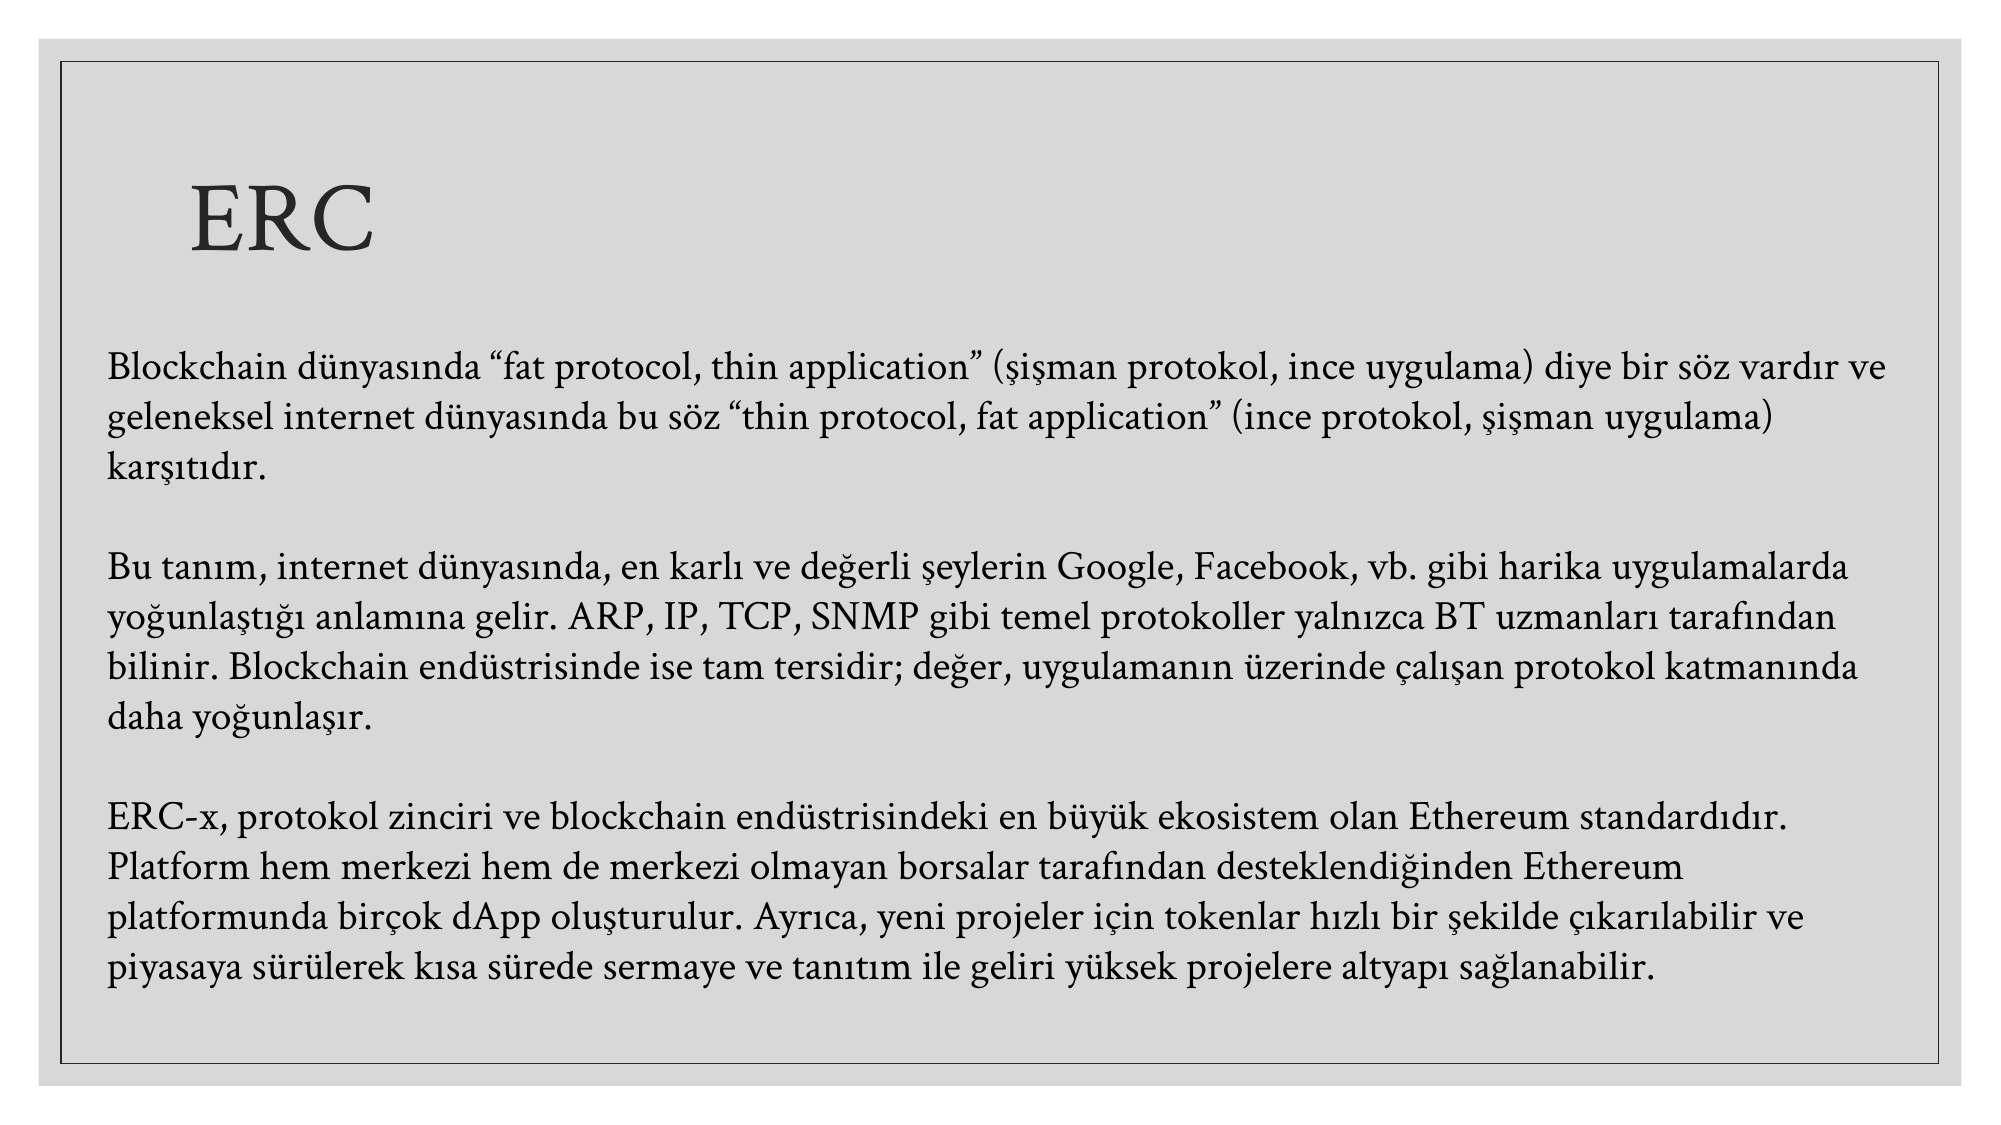

# ERC
Blockchain dünyasında “fat protocol, thin application” (şişman protokol, ince uygulama) diye bir söz vardır ve geleneksel internet dünyasında bu söz “thin protocol, fat application” (ince protokol, şişman uygulama) karşıtıdır.

Bu tanım, internet dünyasında, en karlı ve değerli şeylerin Google, Facebook, vb. gibi harika uygulamalarda yoğunlaştığı anlamına gelir. ARP, IP, TCP, SNMP gibi temel protokoller yalnızca BT uzmanları tarafından bilinir. Blockchain endüstrisinde ise tam tersidir; değer, uygulamanın üzerinde çalışan protokol katmanında daha yoğunlaşır.

ERC-x, protokol zinciri ve blockchain endüstrisindeki en büyük ekosistem olan Ethereum standardıdır. Platform hem merkezi hem de merkezi olmayan borsalar tarafından desteklendiğinden Ethereum platformunda birçok dApp oluşturulur. Ayrıca, yeni projeler için tokenlar hızlı bir şekilde çıkarılabilir ve piyasaya sürülerek kısa sürede sermaye ve tanıtım ile geliri yüksek projelere altyapı sağlanabilir.